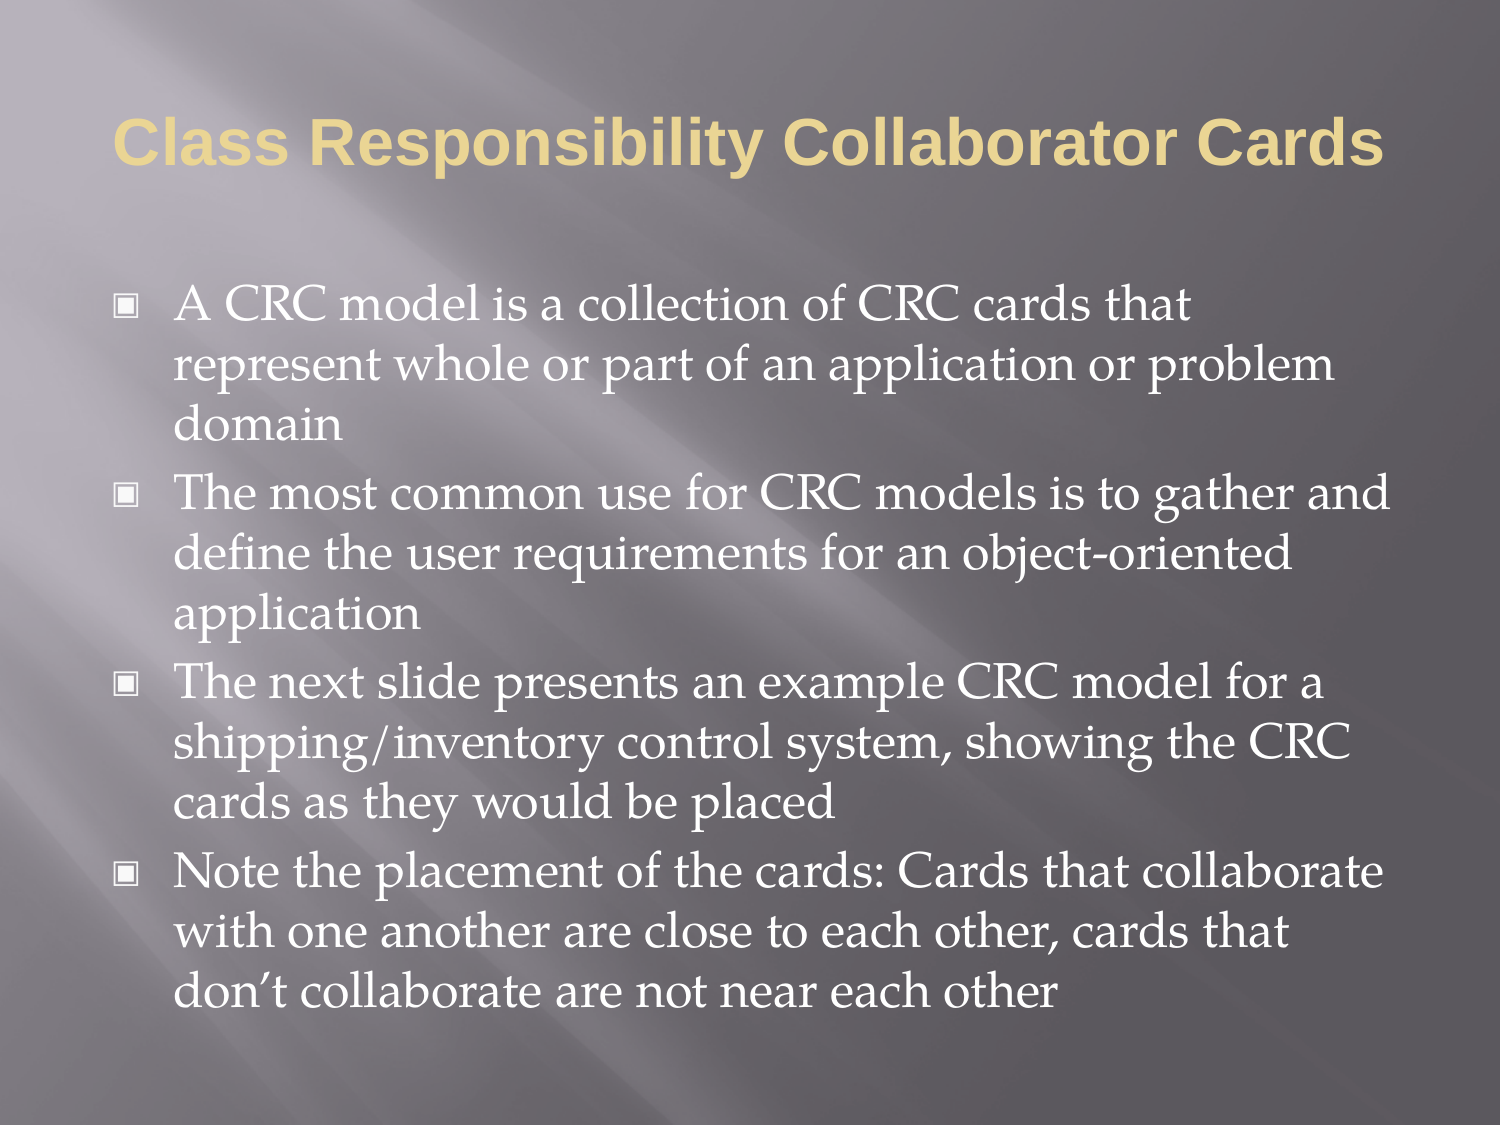

# Class Responsibility Collaborator Cards
A CRC model is a collection of CRC cards that represent whole or part of an application or problem domain
The most common use for CRC models is to gather and define the user requirements for an object-oriented application
The next slide presents an example CRC model for a shipping/inventory control system, showing the CRC cards as they would be placed
Note the placement of the cards: Cards that collaborate with one another are close to each other, cards that don’t collaborate are not near each other